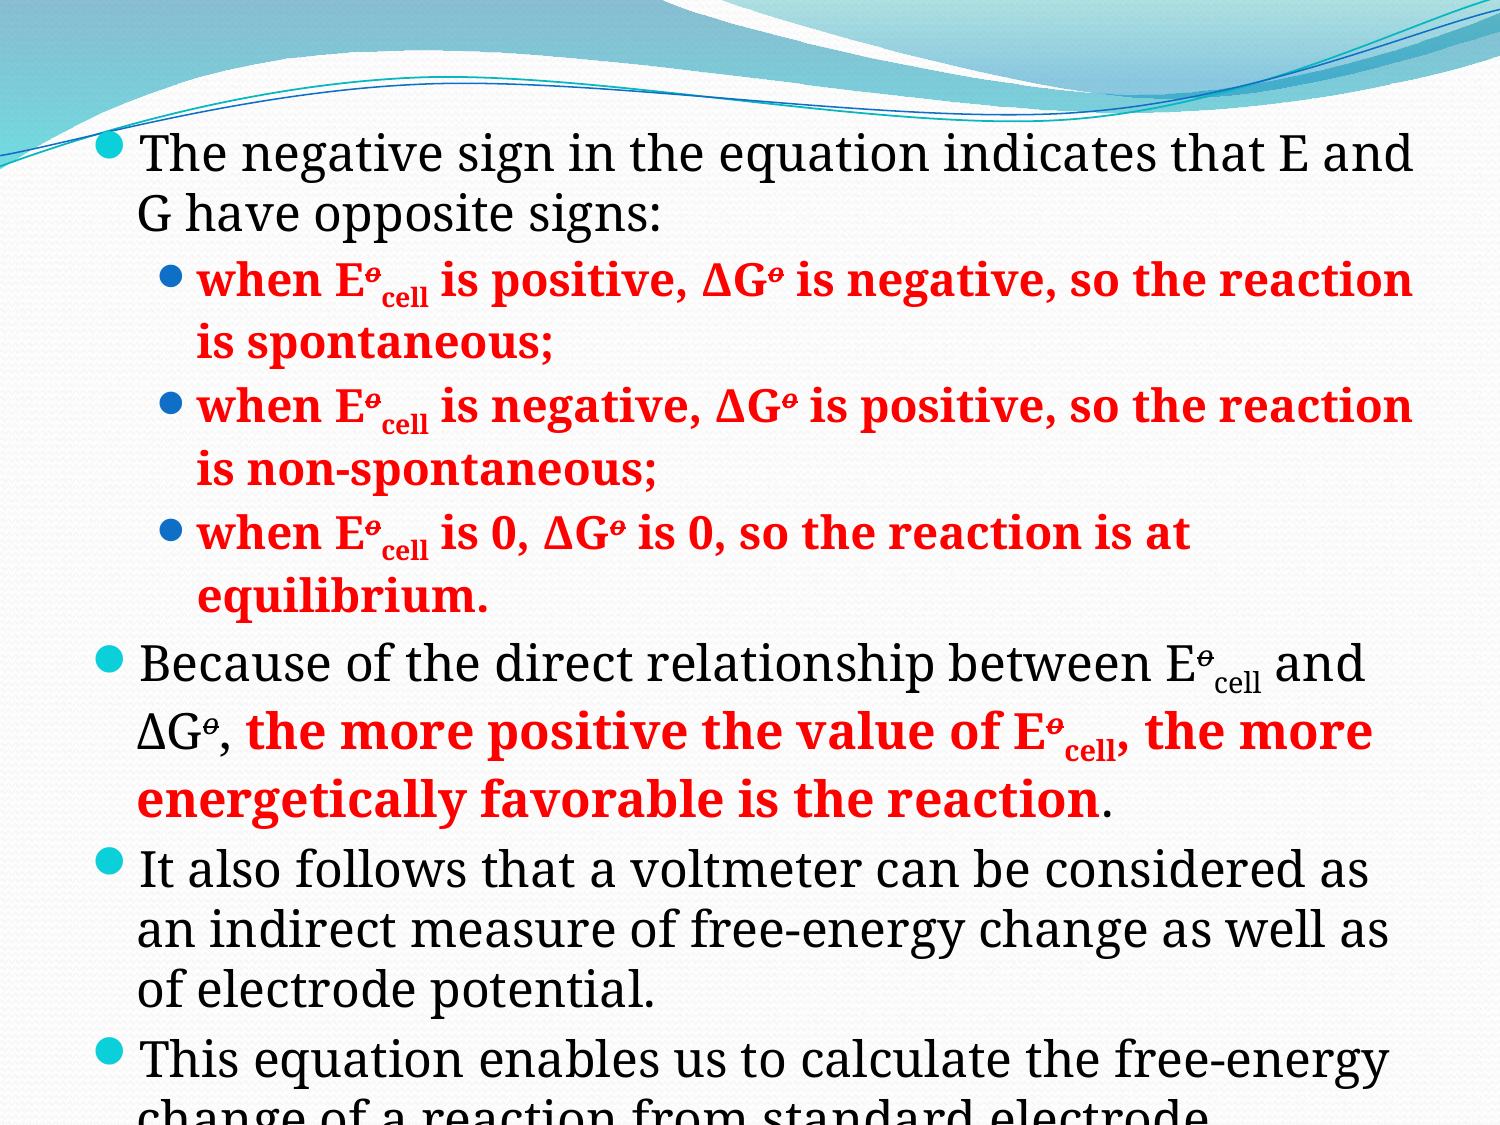

The negative sign in the equation indicates that E and G have opposite signs:
when Eocell is positive, ΔGo is negative, so the reaction is spontaneous;
when Eocell is negative, ΔGo is positive, so the reaction is non-spontaneous;
when Eocell is 0, ΔGo is 0, so the reaction is at equilibrium.
Because of the direct relationship between Eocell and ΔGo, the more positive the value of Eocell, the more energetically favorable is the reaction.
It also follows that a voltmeter can be considered as an indirect measure of free-energy change as well as of electrode potential.
This equation enables us to calculate the free-energy change of a reaction from standard electrode potential data.